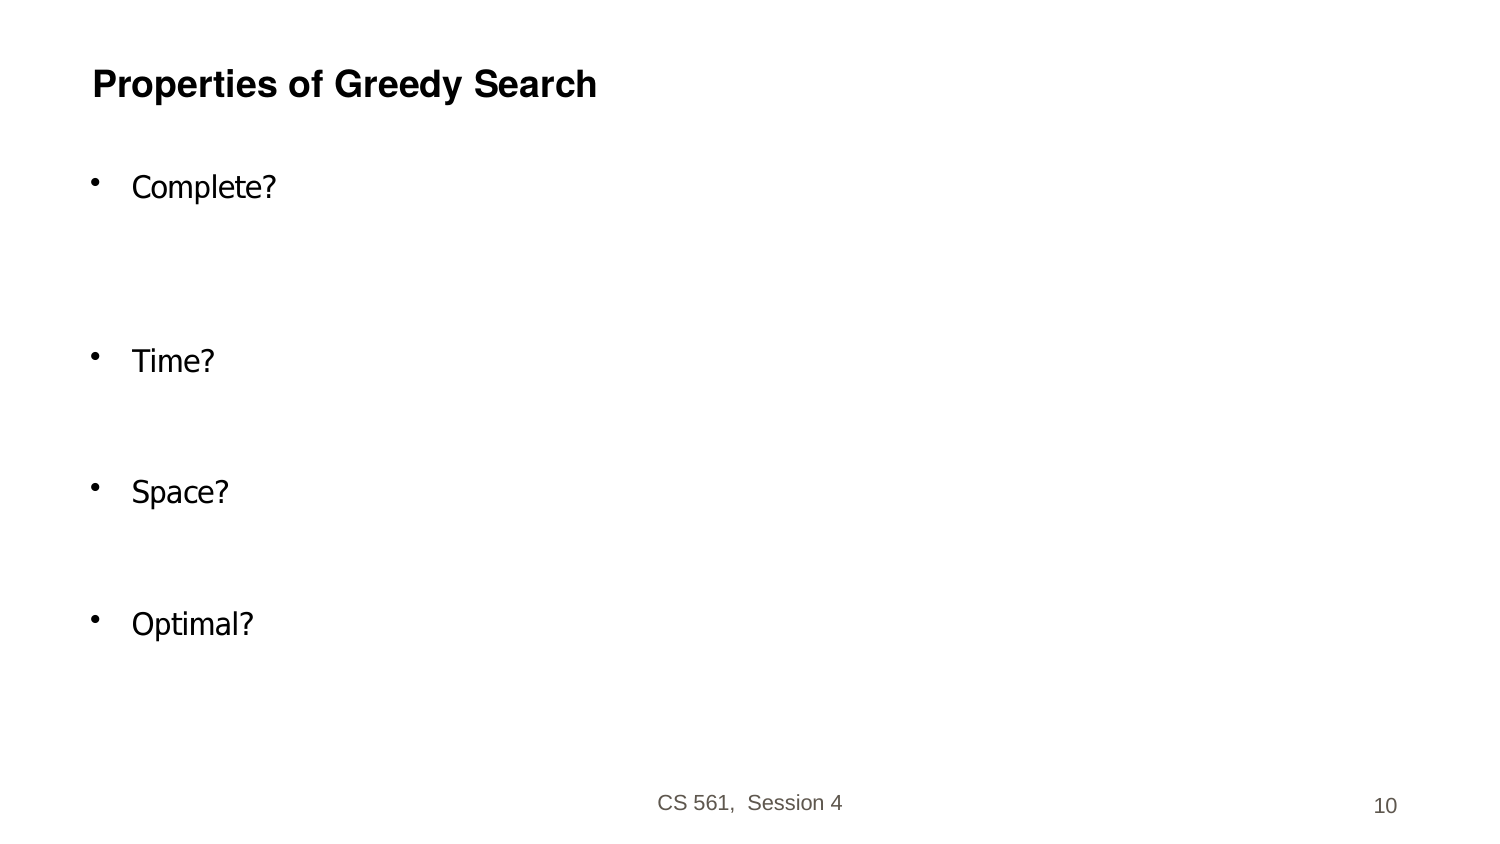

# Properties of Greedy Search
Complete?

Time?

Space?

Optimal?
CS 561,  Session 4
10